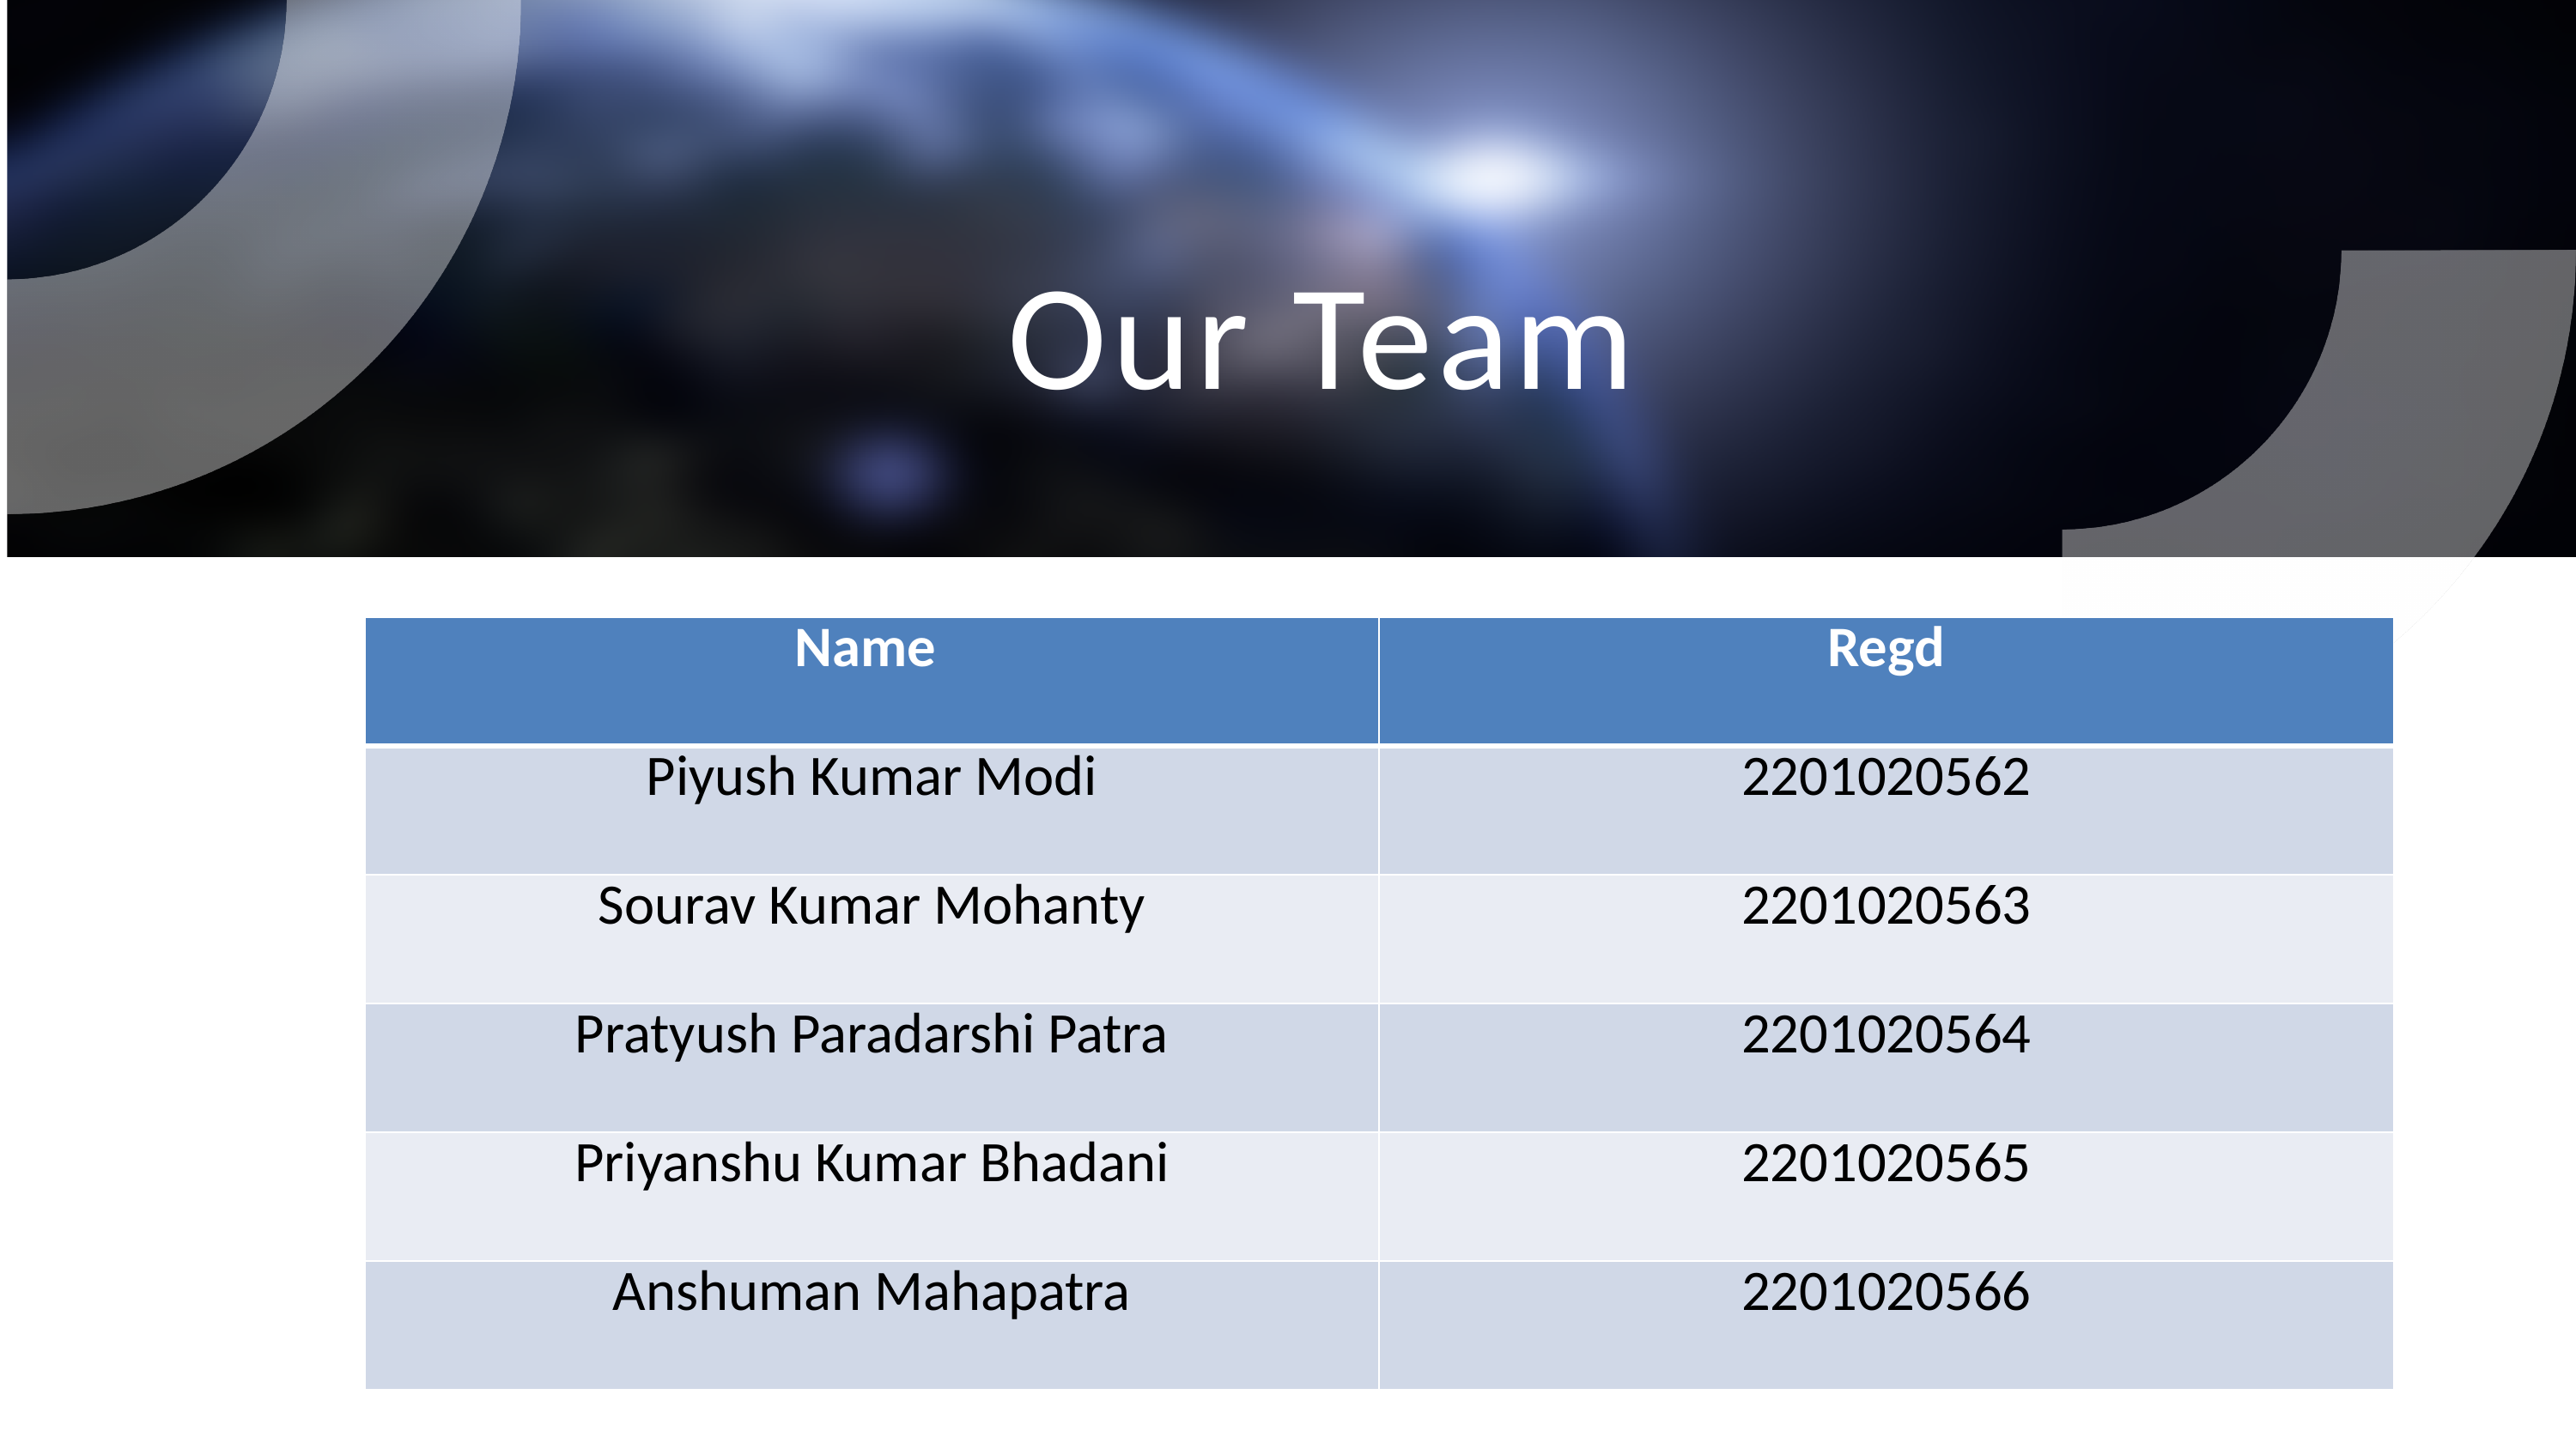

Our Team

| Name | Regd |
| --- | --- |
| Piyush Kumar Modi | 2201020562 |
| Sourav Kumar Mohanty | 2201020563 |
| Pratyush Paradarshi Patra | 2201020564 |
| Priyanshu Kumar Bhadani | 2201020565 |
| Anshuman Mahapatra | 2201020566 |